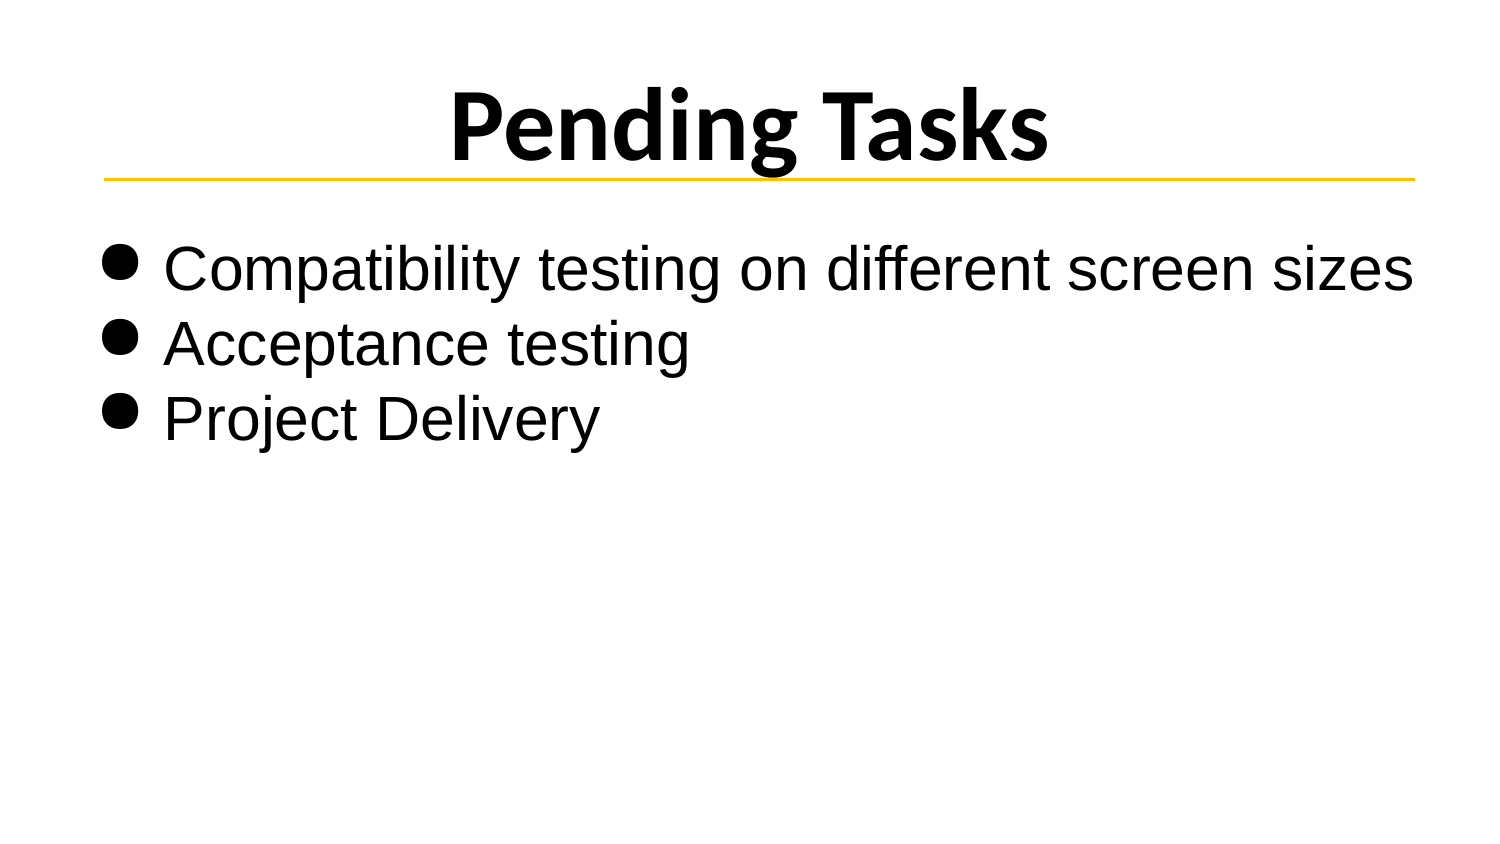

# Pending Tasks
Compatibility testing on different screen sizes
Acceptance testing
Project Delivery